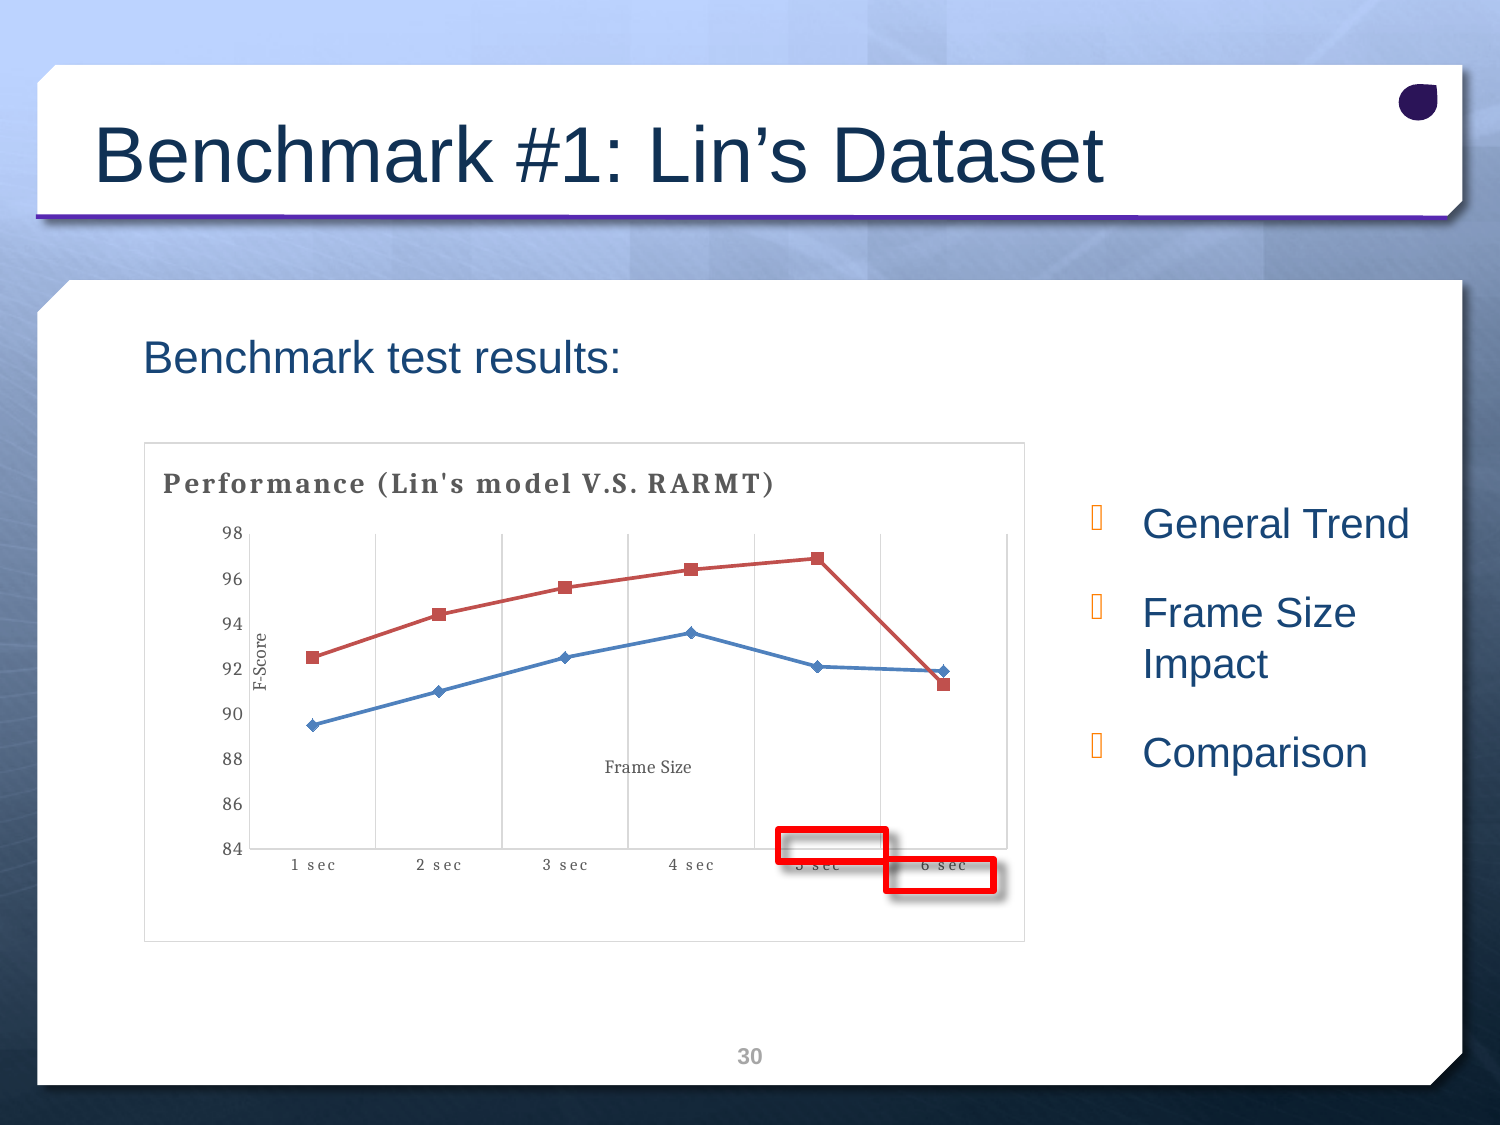

# Benchmark #1: Lin’s Dataset
Benchmark test results:

### Chart: Performance (Lin's model V.S. RARMT)

| Category | Lin's model | RARMT |
|---|---|---|
| 1 sec | 89.5 | 92.5 |
| 2 sec | 91.0 | 94.4 |
| 3 sec | 92.5 | 95.6 |
| 4 sec | 93.6 | 96.4 |
| 5 sec | 92.1 | 96.9 |
| 6 sec | 91.9 | 91.3 |

General Trend
Frame Size Impact
Comparison
30